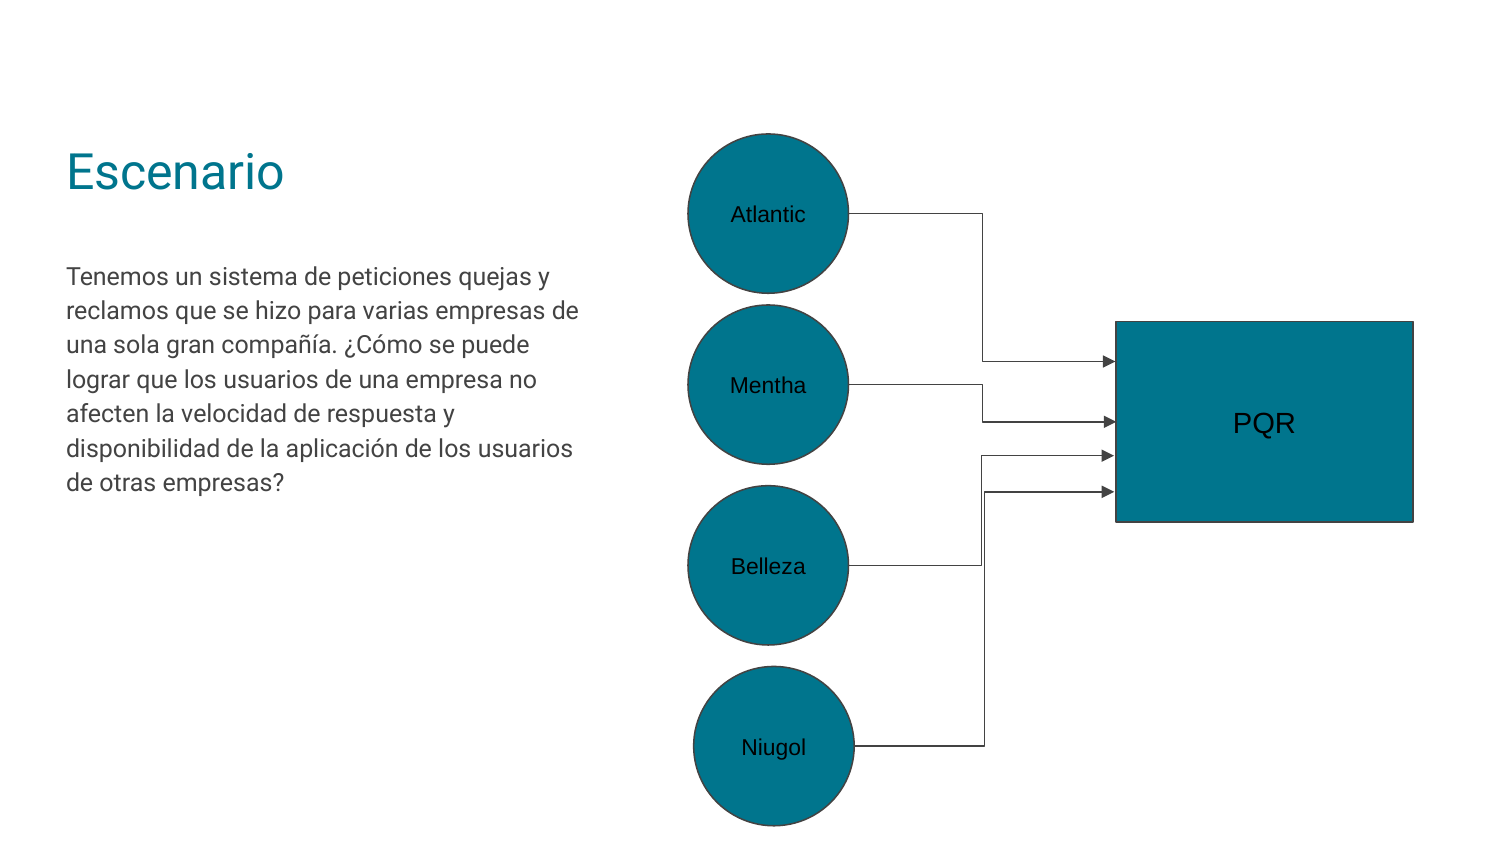

# Escenario
Atlantic
Tenemos un sistema de peticiones quejas y reclamos que se hizo para varias empresas de una sola gran compañía. ¿Cómo se puede lograr que los usuarios de una empresa no afecten la velocidad de respuesta y disponibilidad de la aplicación de los usuarios de otras empresas?
Mentha
PQR
Belleza
Niugol